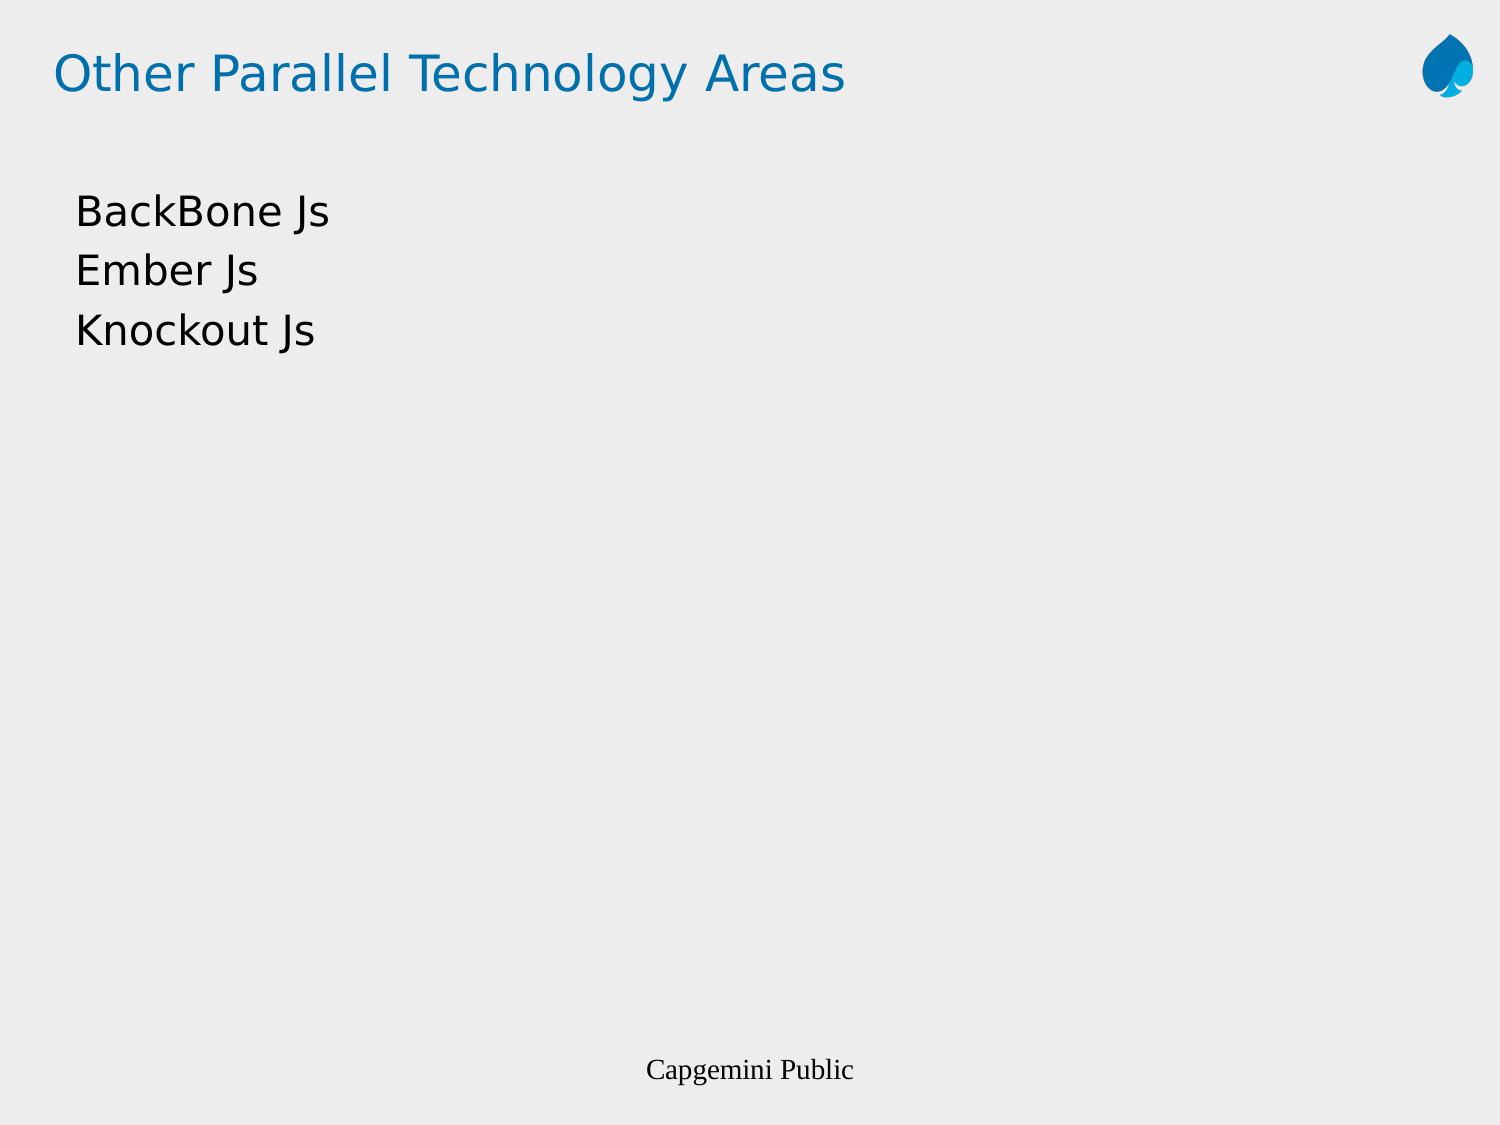

# Other Parallel Technology Areas
BackBone Js
Ember Js
Knockout Js
Capgemini Public